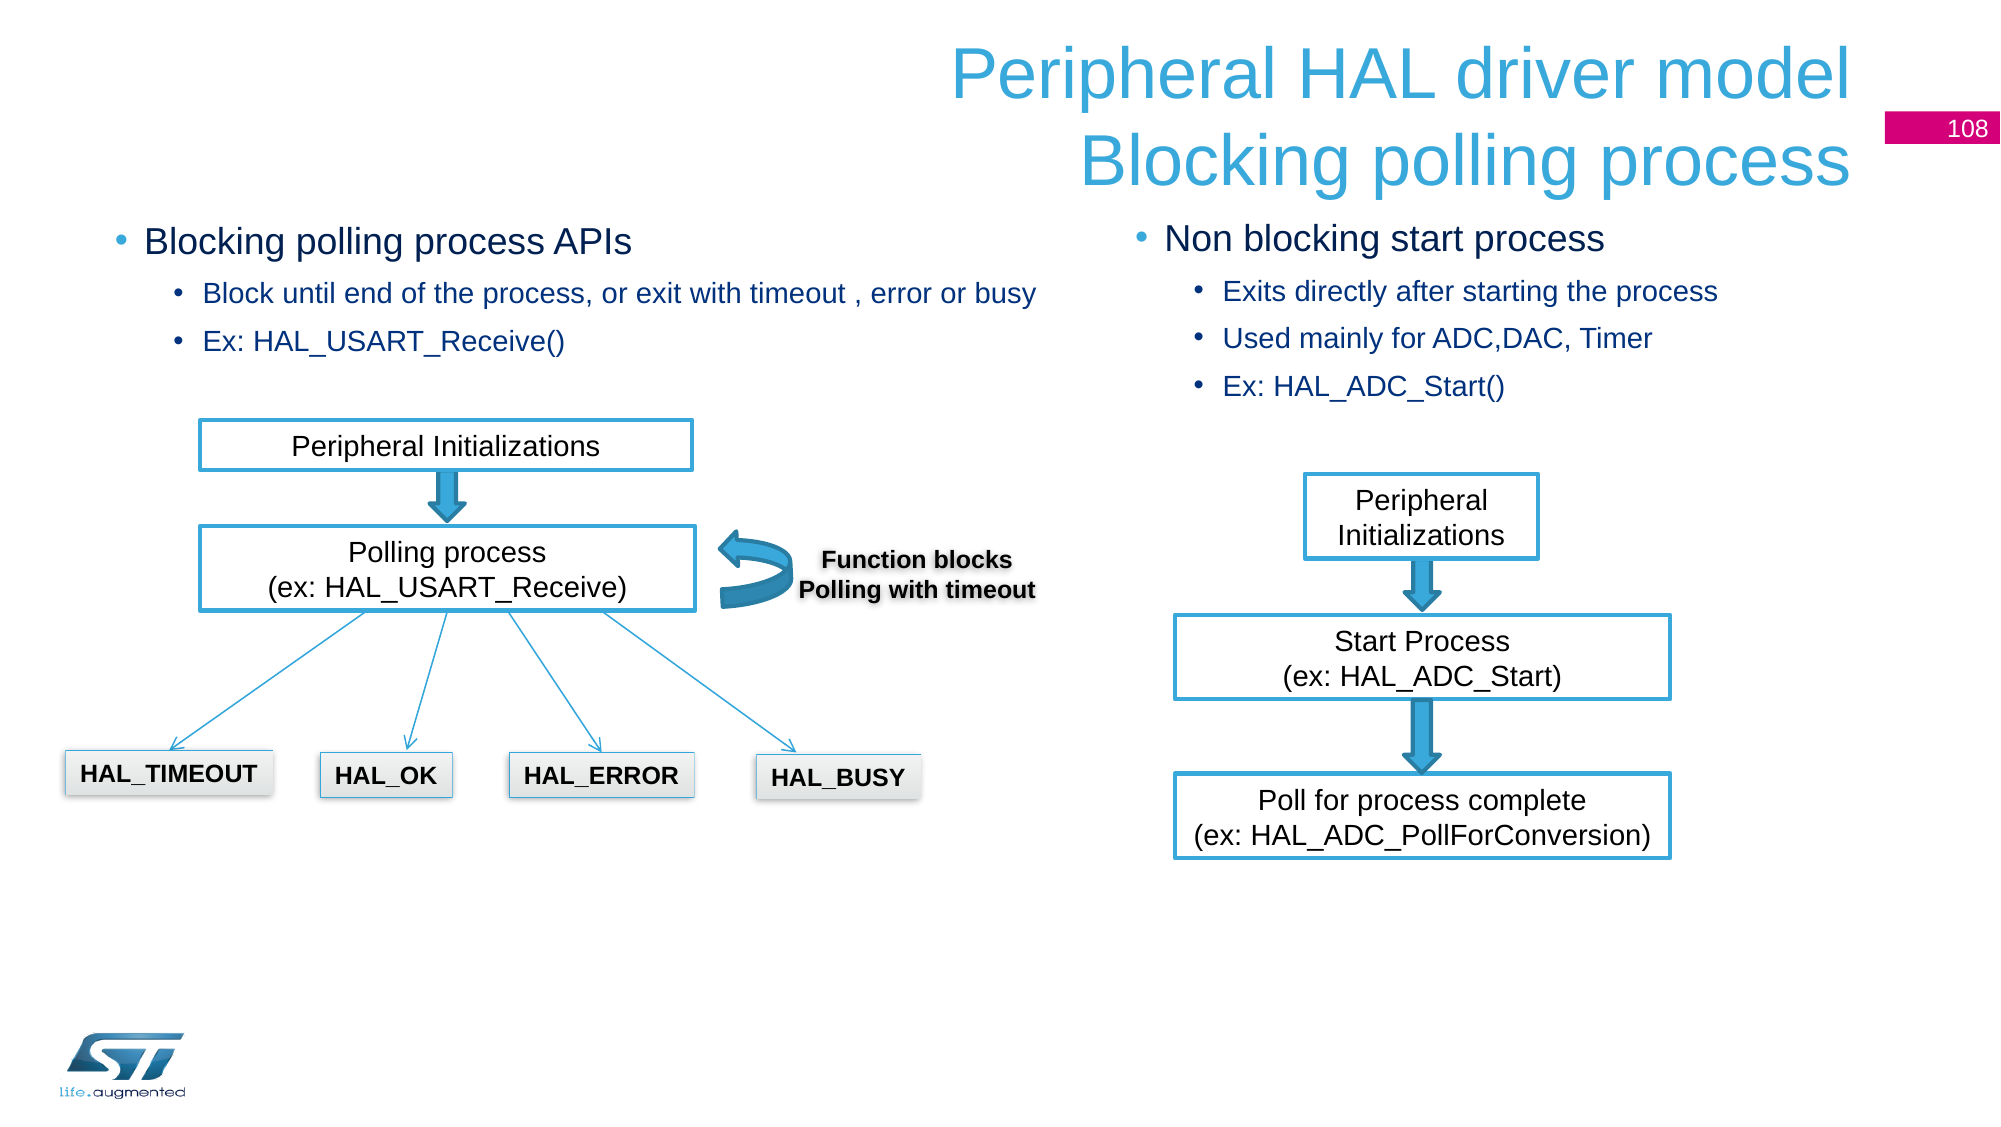

# Peripheral HAL driver model Blocking polling process
108
Non blocking start process
Exits directly after starting the process
Used mainly for ADC,DAC, Timer
Ex: HAL_ADC_Start()

Blocking polling process APIs
Block until end of the process, or exit with timeout , error or busy
Ex: HAL_USART_Receive()

Peripheral Initializations

Peripheral Initializations
Polling process
(ex: HAL_USART_Receive)

Function blocks
Polling with timeout

Start Process
(ex: HAL_ADC_Start)

HAL_TIMEOUT
HAL_OK
HAL_ERROR
HAL_BUSY
Poll for process complete
(ex: HAL_ADC_PollForConversion)